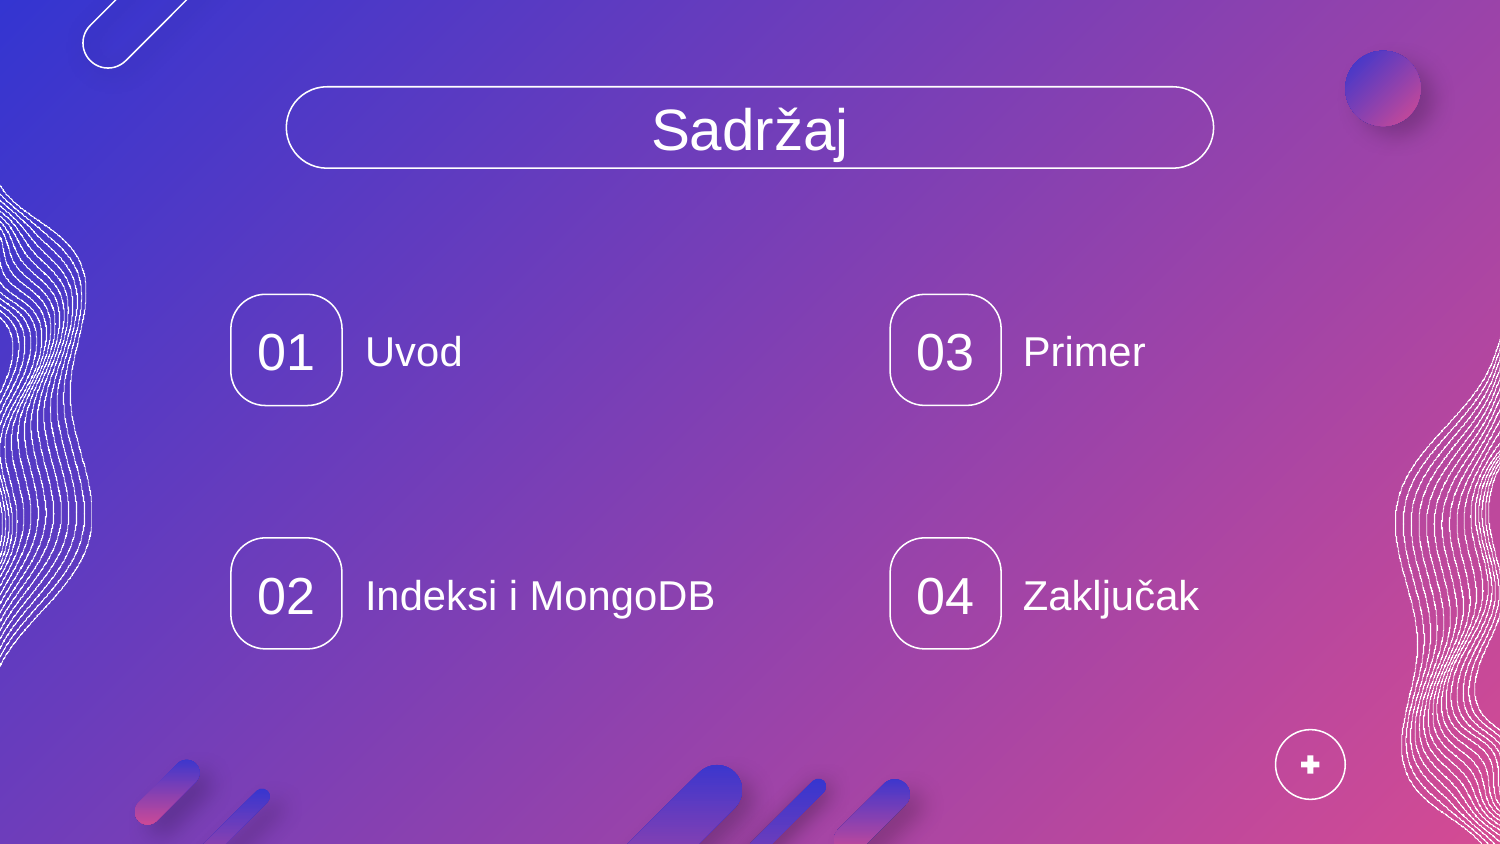

Sadržaj

03
# 01
Primer
Uvod

02
04
Indeksi i MongoDB
Zaključak